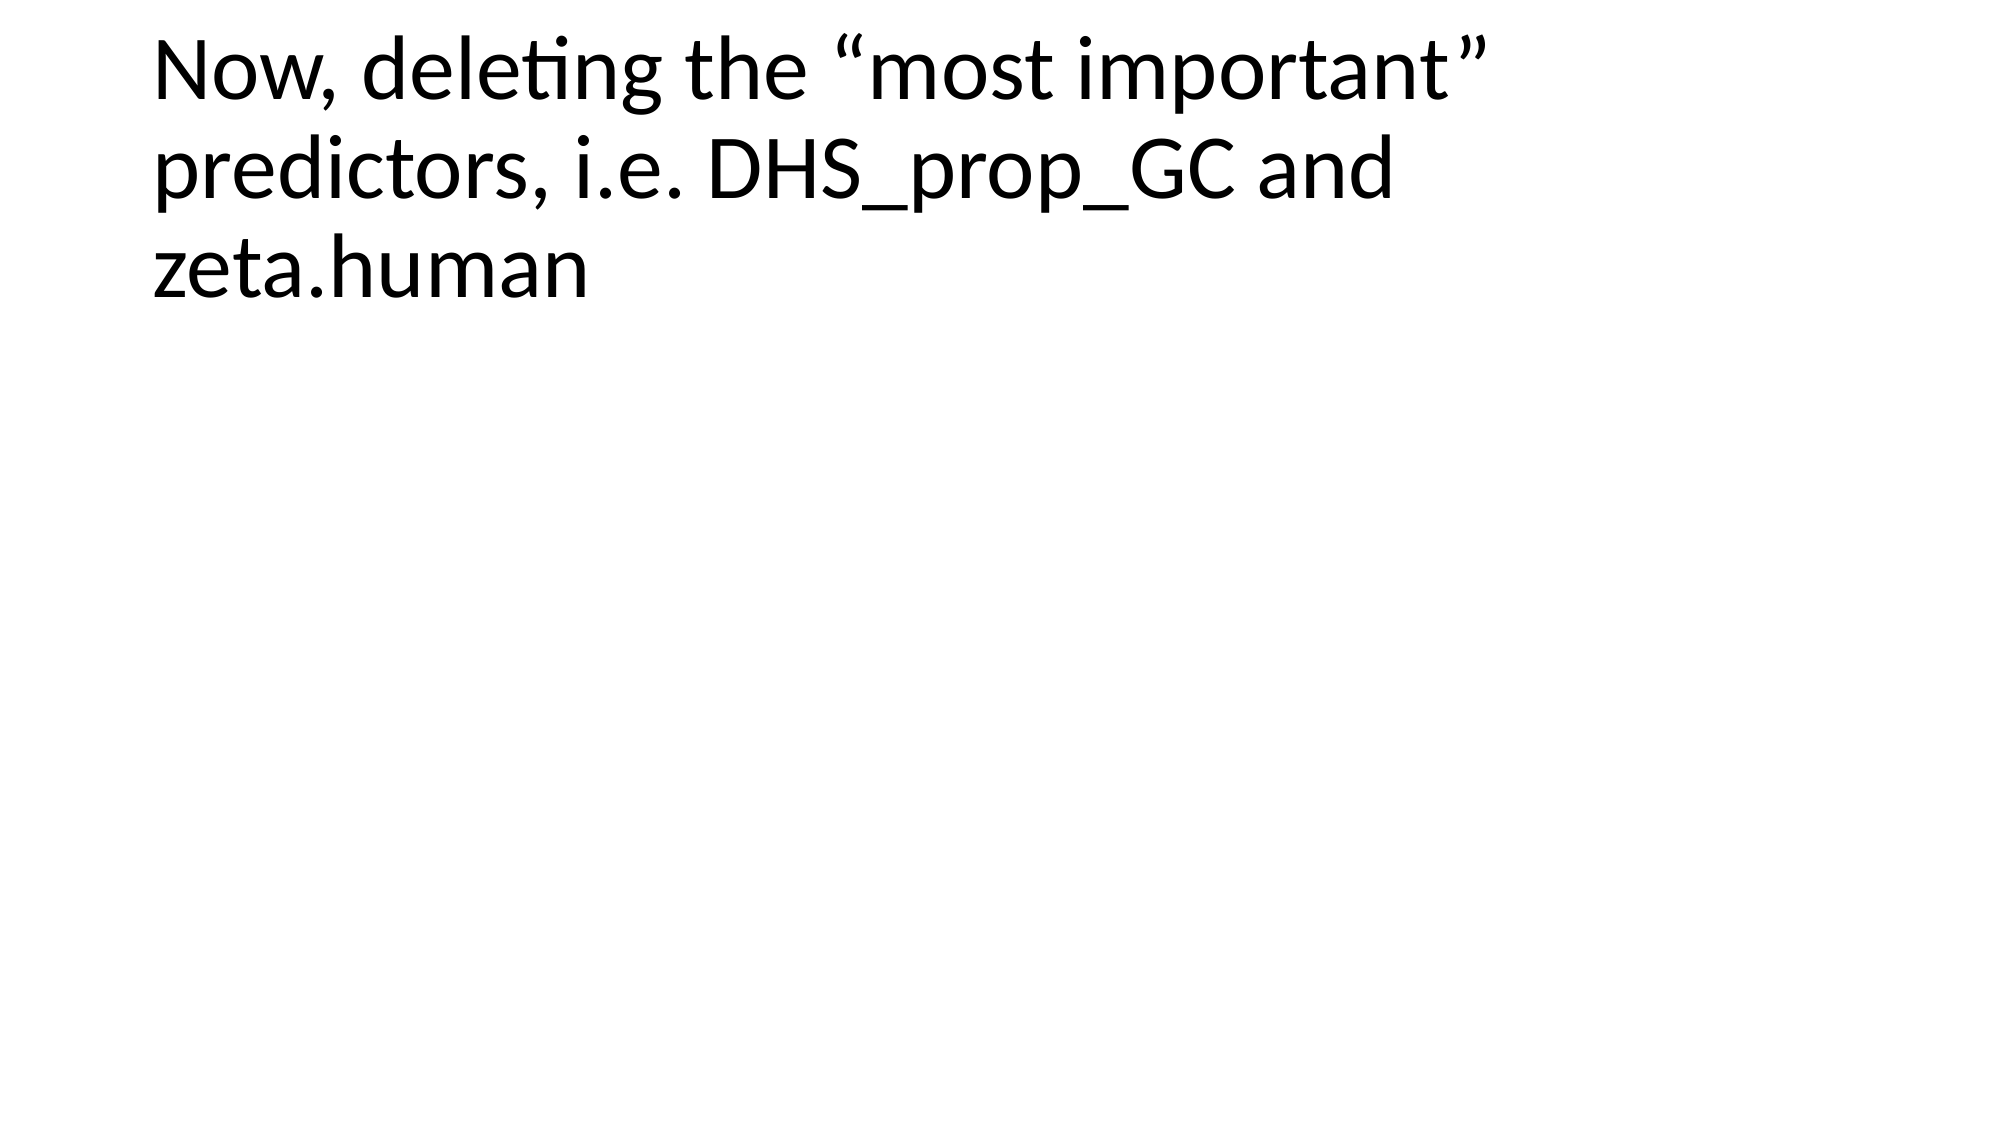

# Now, deleting the “most important” predictors, i.e. DHS_prop_GC and zeta.human